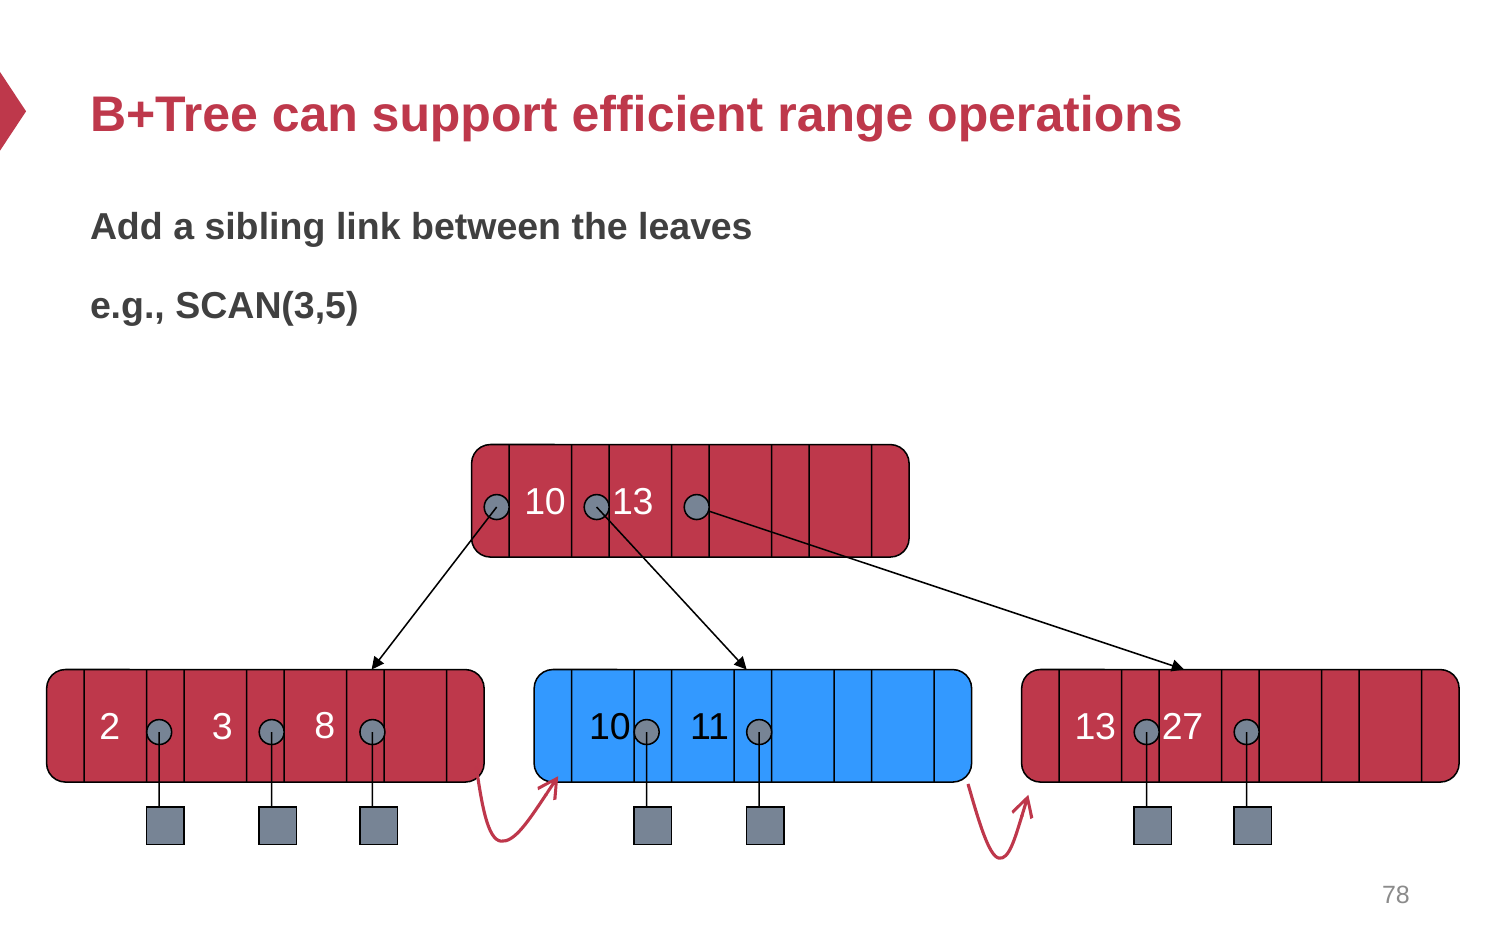

# B+Tree can support efficient range operations
Add a sibling link between the leaves
e.g., SCAN(3,5)

10
13

8
2
3
10
11
13
27

78